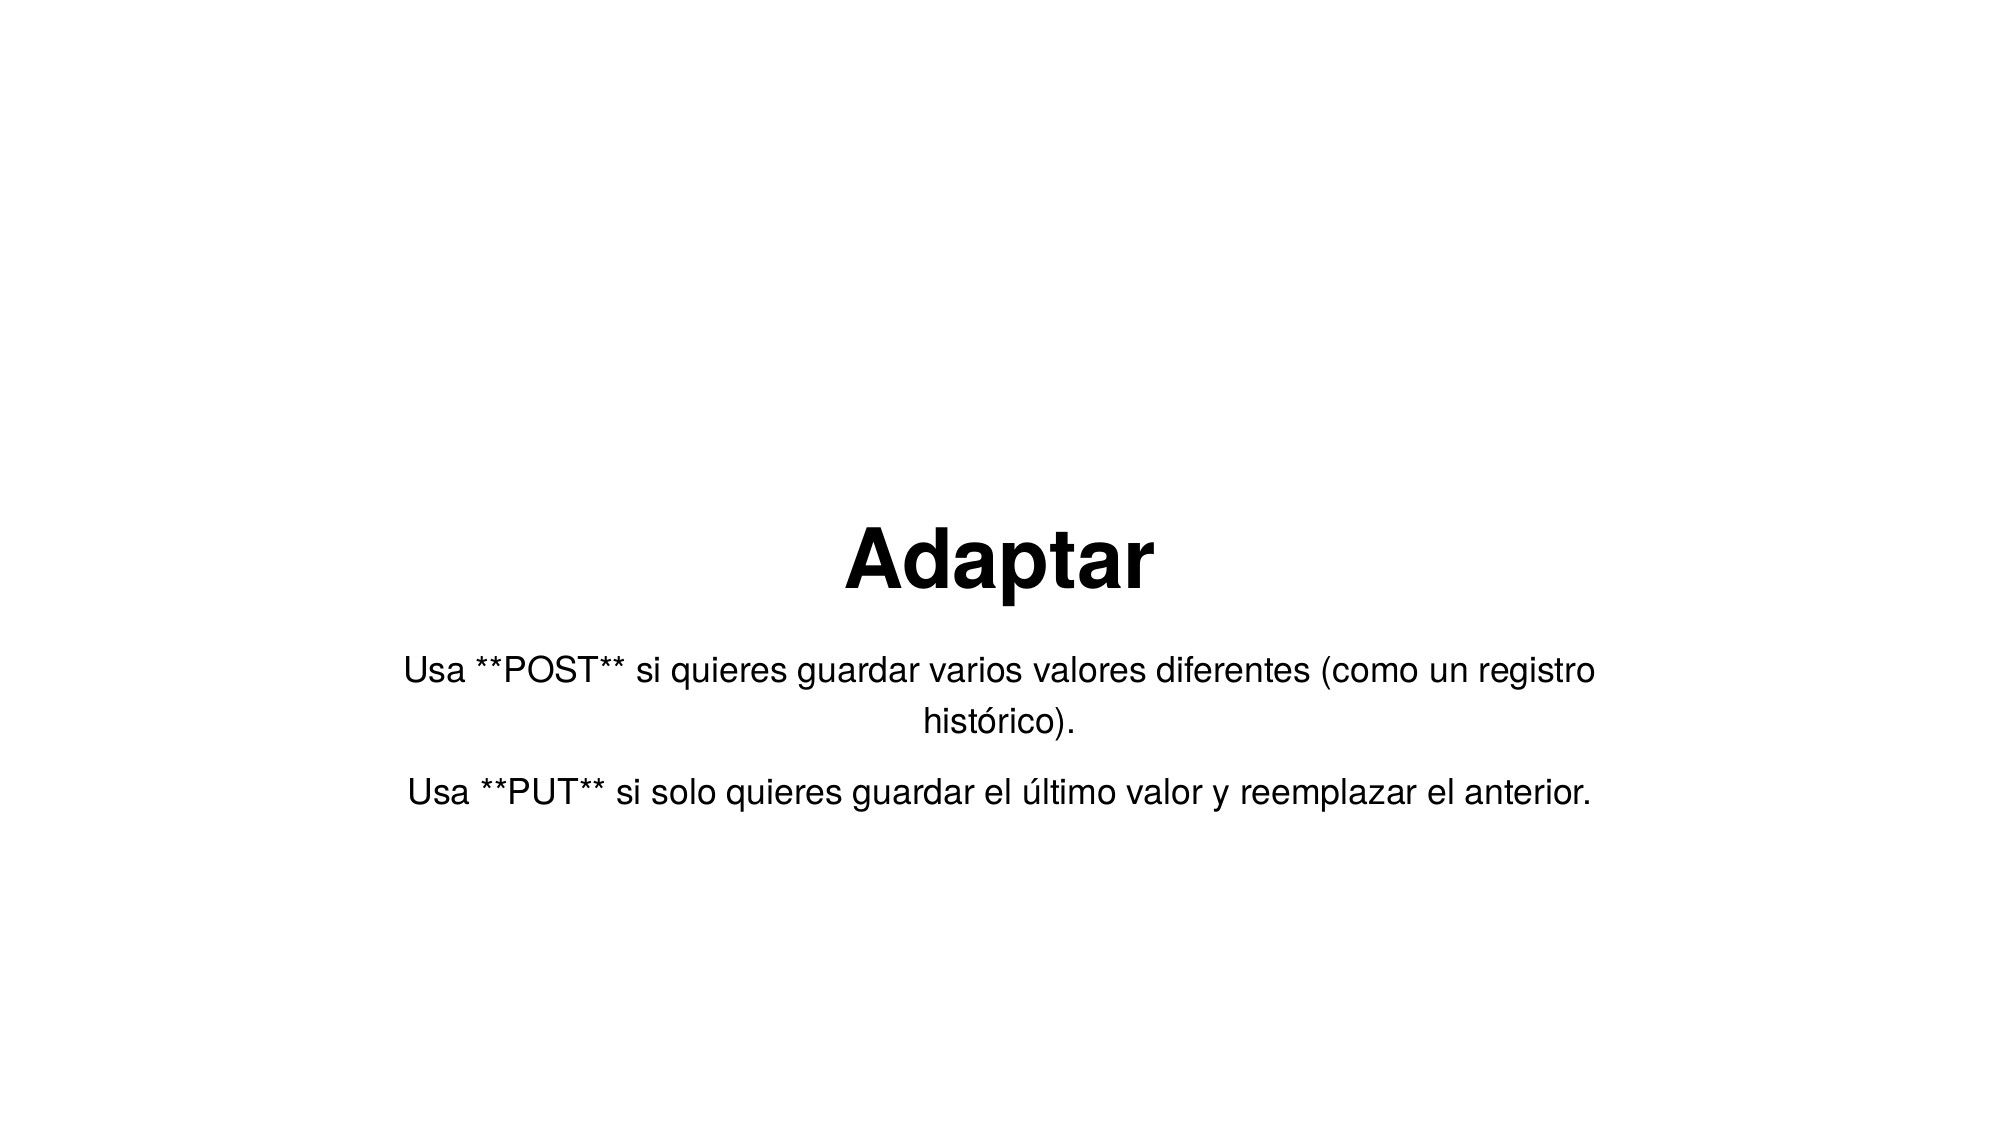

# Adaptar
Usa **POST** si quieres guardar varios valores diferentes (como un registro histórico).
Usa **PUT** si solo quieres guardar el último valor y reemplazar el anterior.